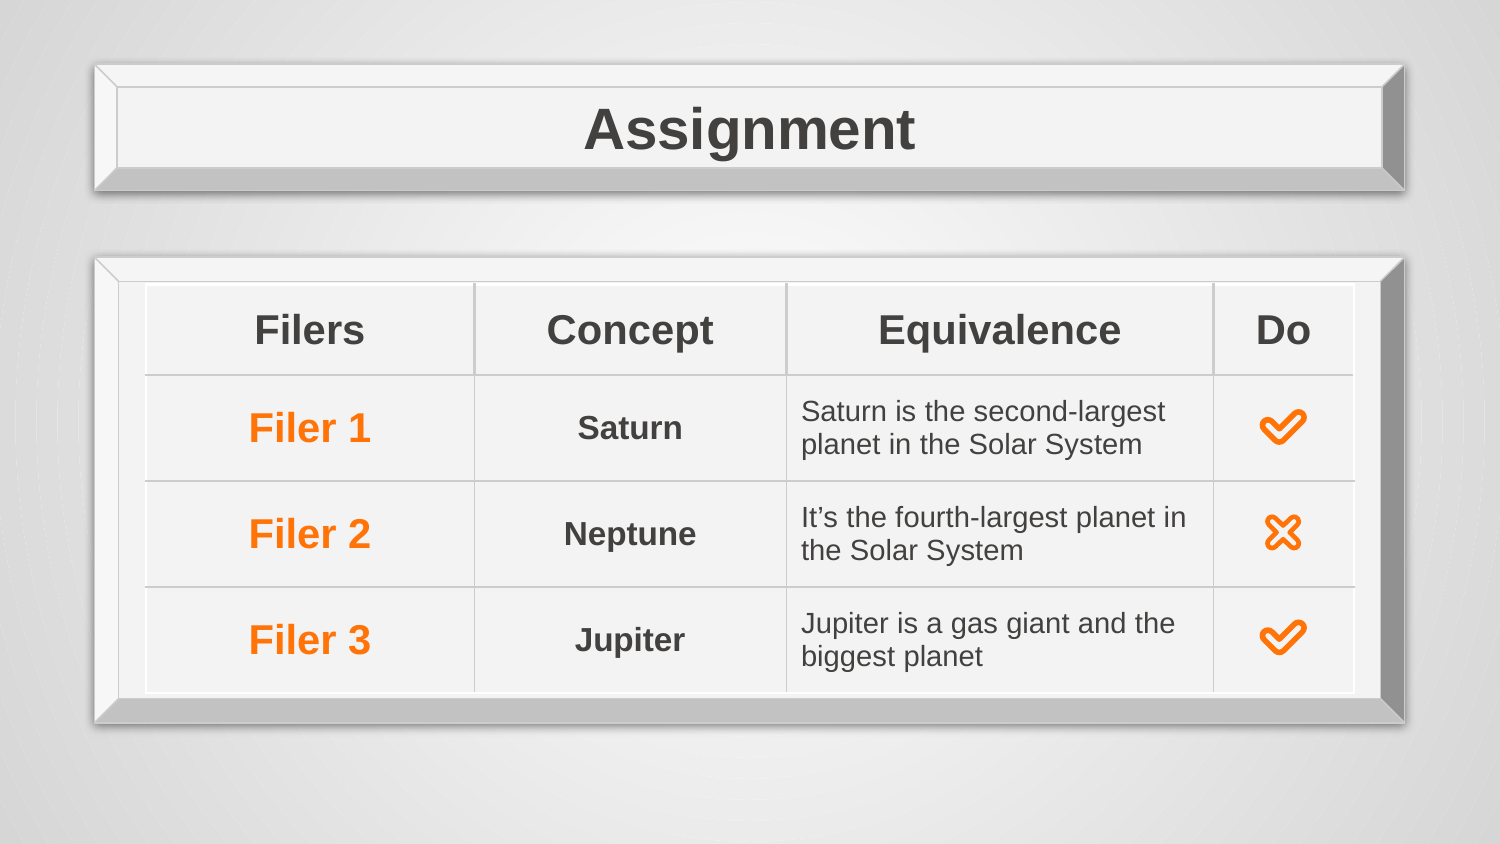

# Assignment

| Filers | Concept | Equivalence | Do |
| --- | --- | --- | --- |
| Filer 1 | Saturn | Saturn is the second-largest planet in the Solar System |  |
| Filer 2 | Neptune | It’s the fourth-largest planet in the Solar System |  |
| Filer 3 | Jupiter | Jupiter is a gas giant and the biggest planet |  |